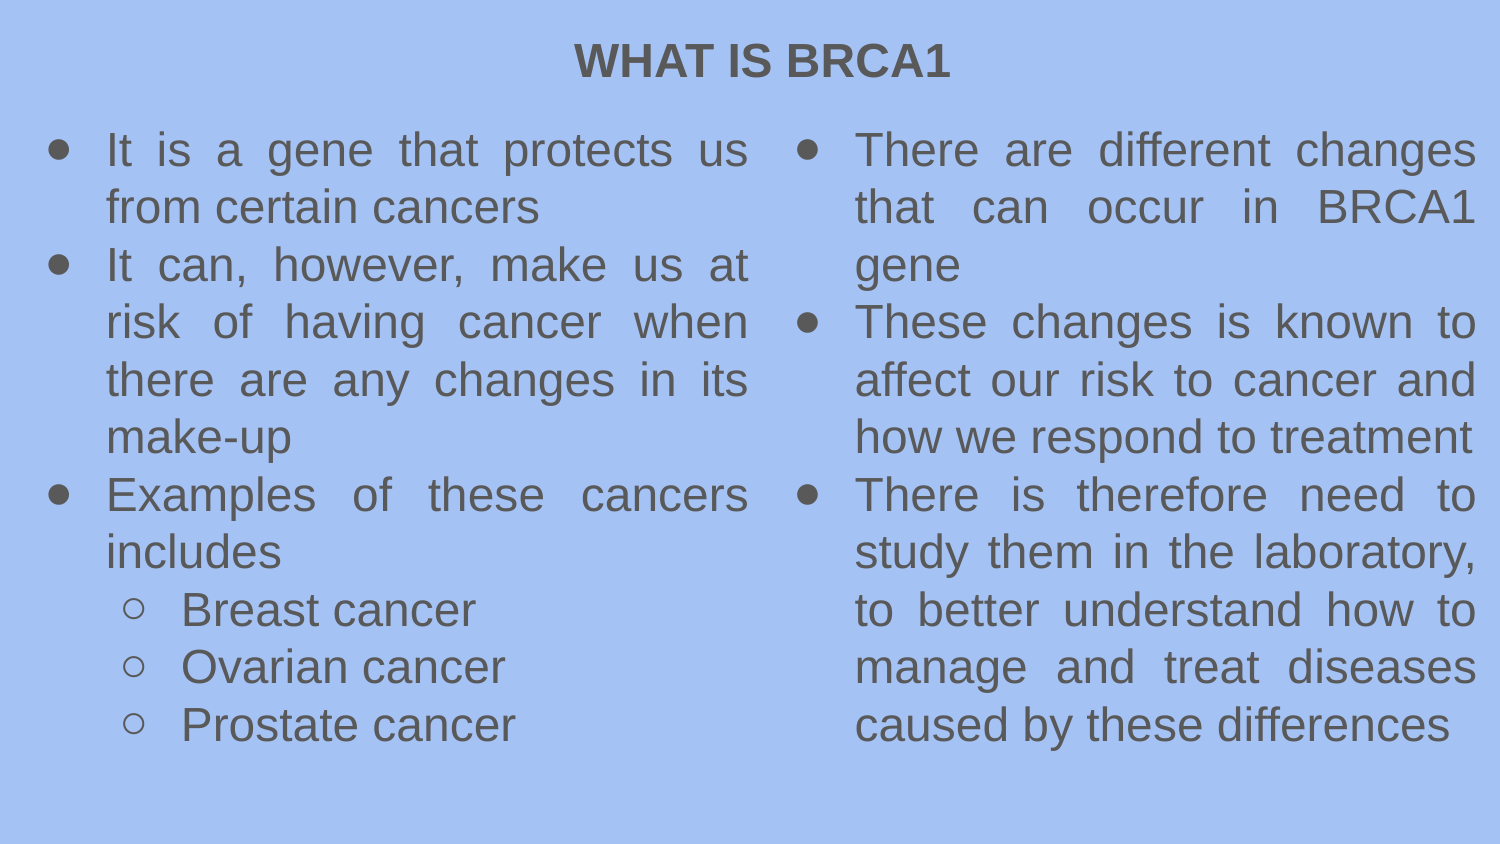

WHAT IS BRCA1
It is a gene that protects us from certain cancers
It can, however, make us at risk of having cancer when there are any changes in its make-up
Examples of these cancers includes
Breast cancer
Ovarian cancer
Prostate cancer

There are different changes that can occur in BRCA1 gene
These changes is known to affect our risk to cancer and how we respond to treatment
There is therefore need to study them in the laboratory, to better understand how to manage and treat diseases caused by these differences